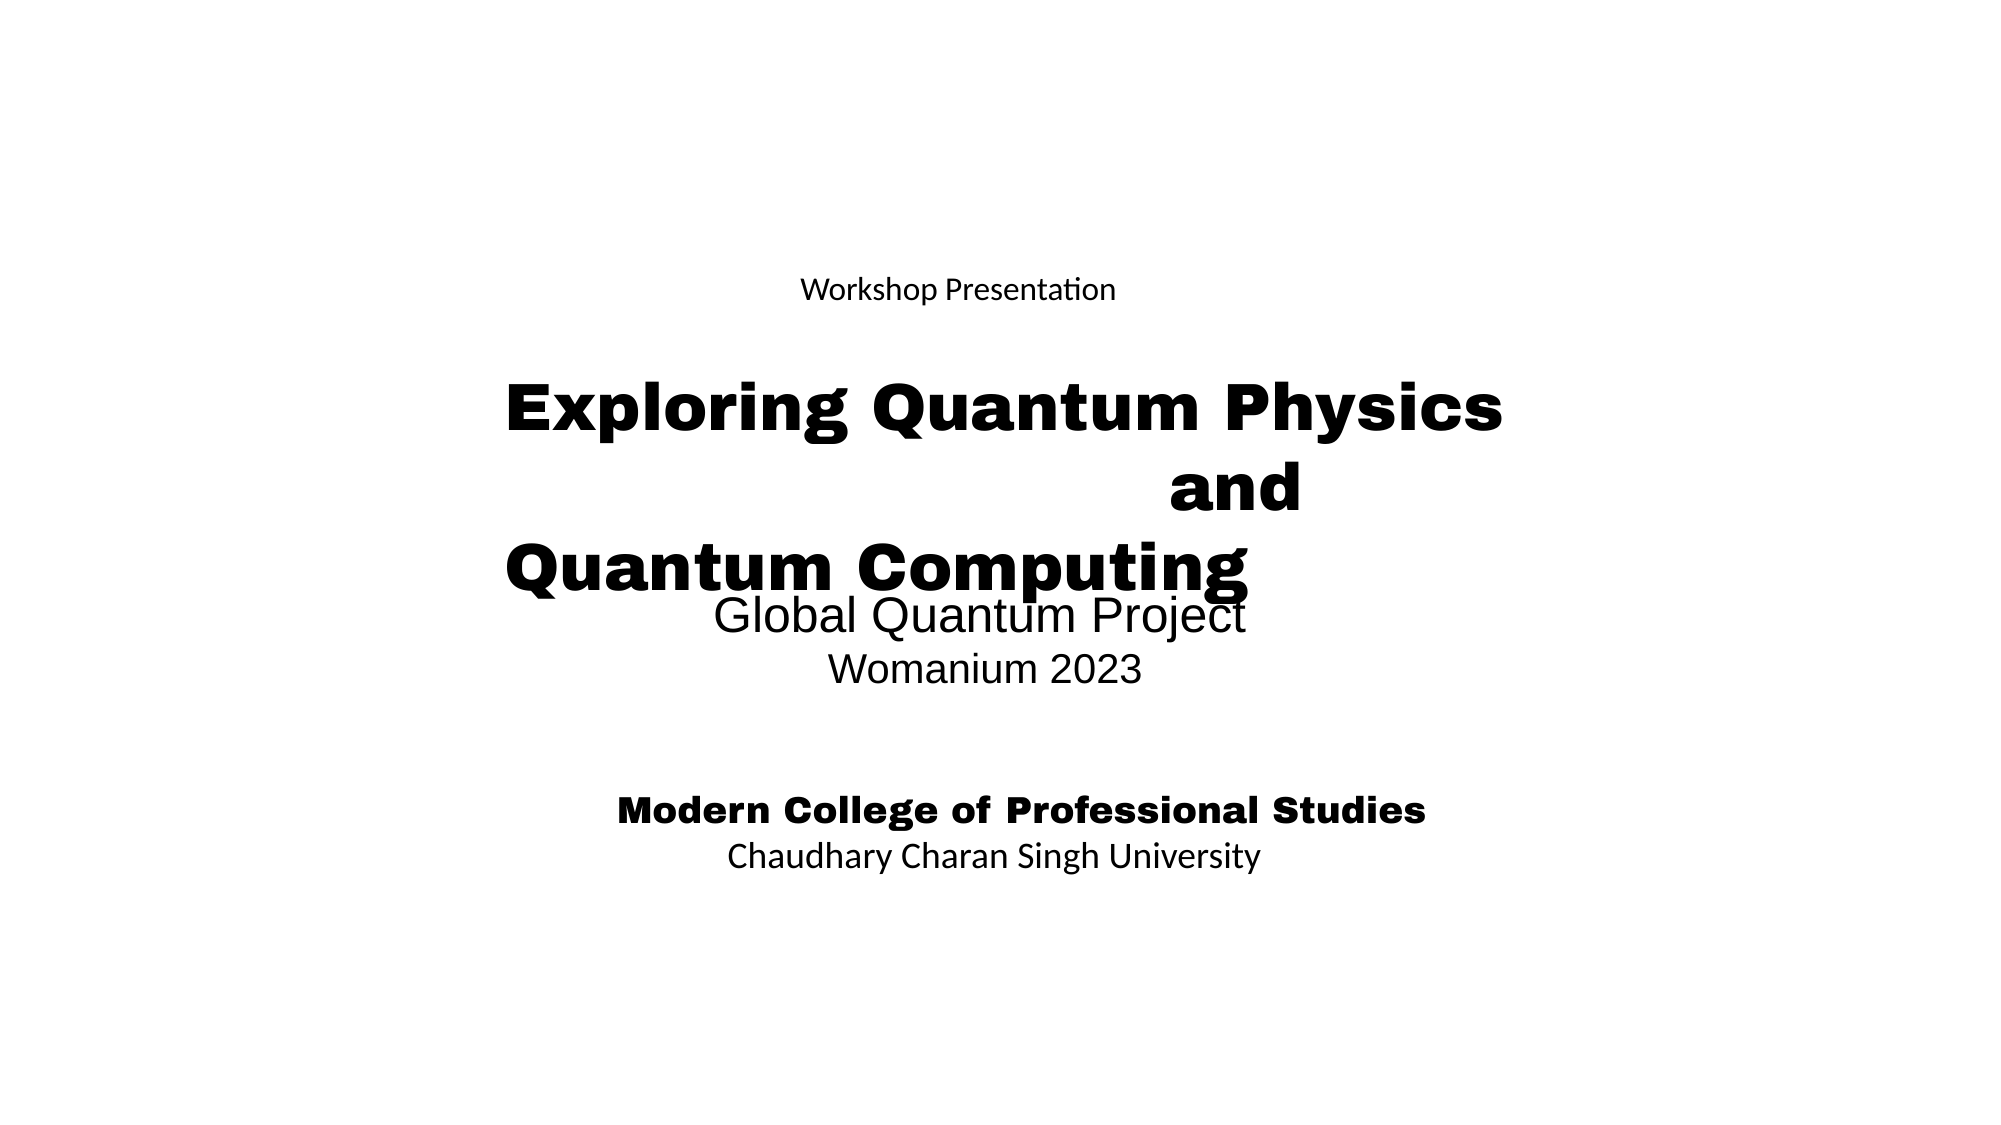

Workshop Presentation
Exploring Quantum Physics                                 and Quantum Computing
Global Quantum Project
          Womanium 2023
Modern College of Professional Studies
             Chaudhary Charan Singh University